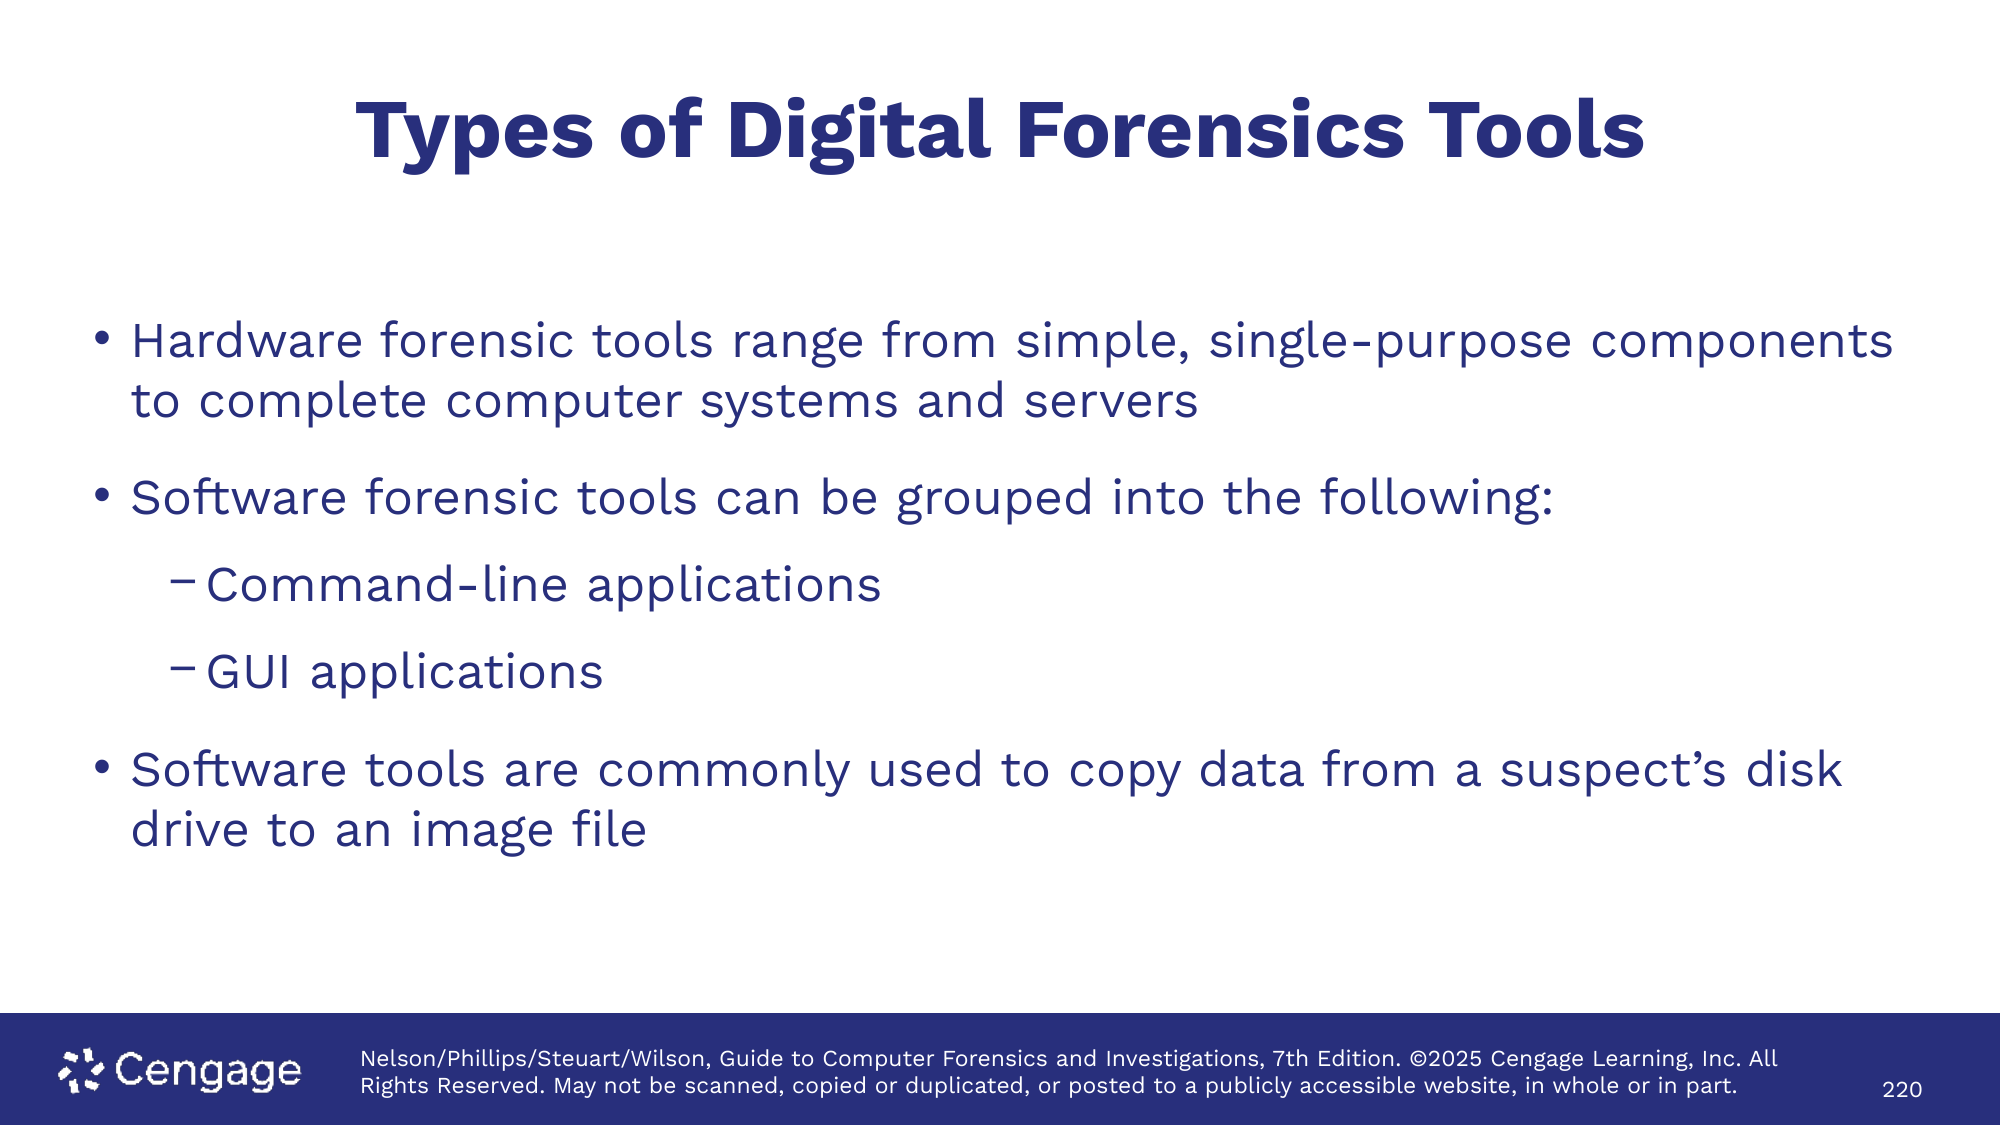

# Types of Digital Forensics Tools
Hardware forensic tools range from simple, single-purpose components to complete computer systems and servers
Software forensic tools can be grouped into the following:
Command-line applications
GUI applications
Software tools are commonly used to copy data from a suspect’s disk drive to an image file